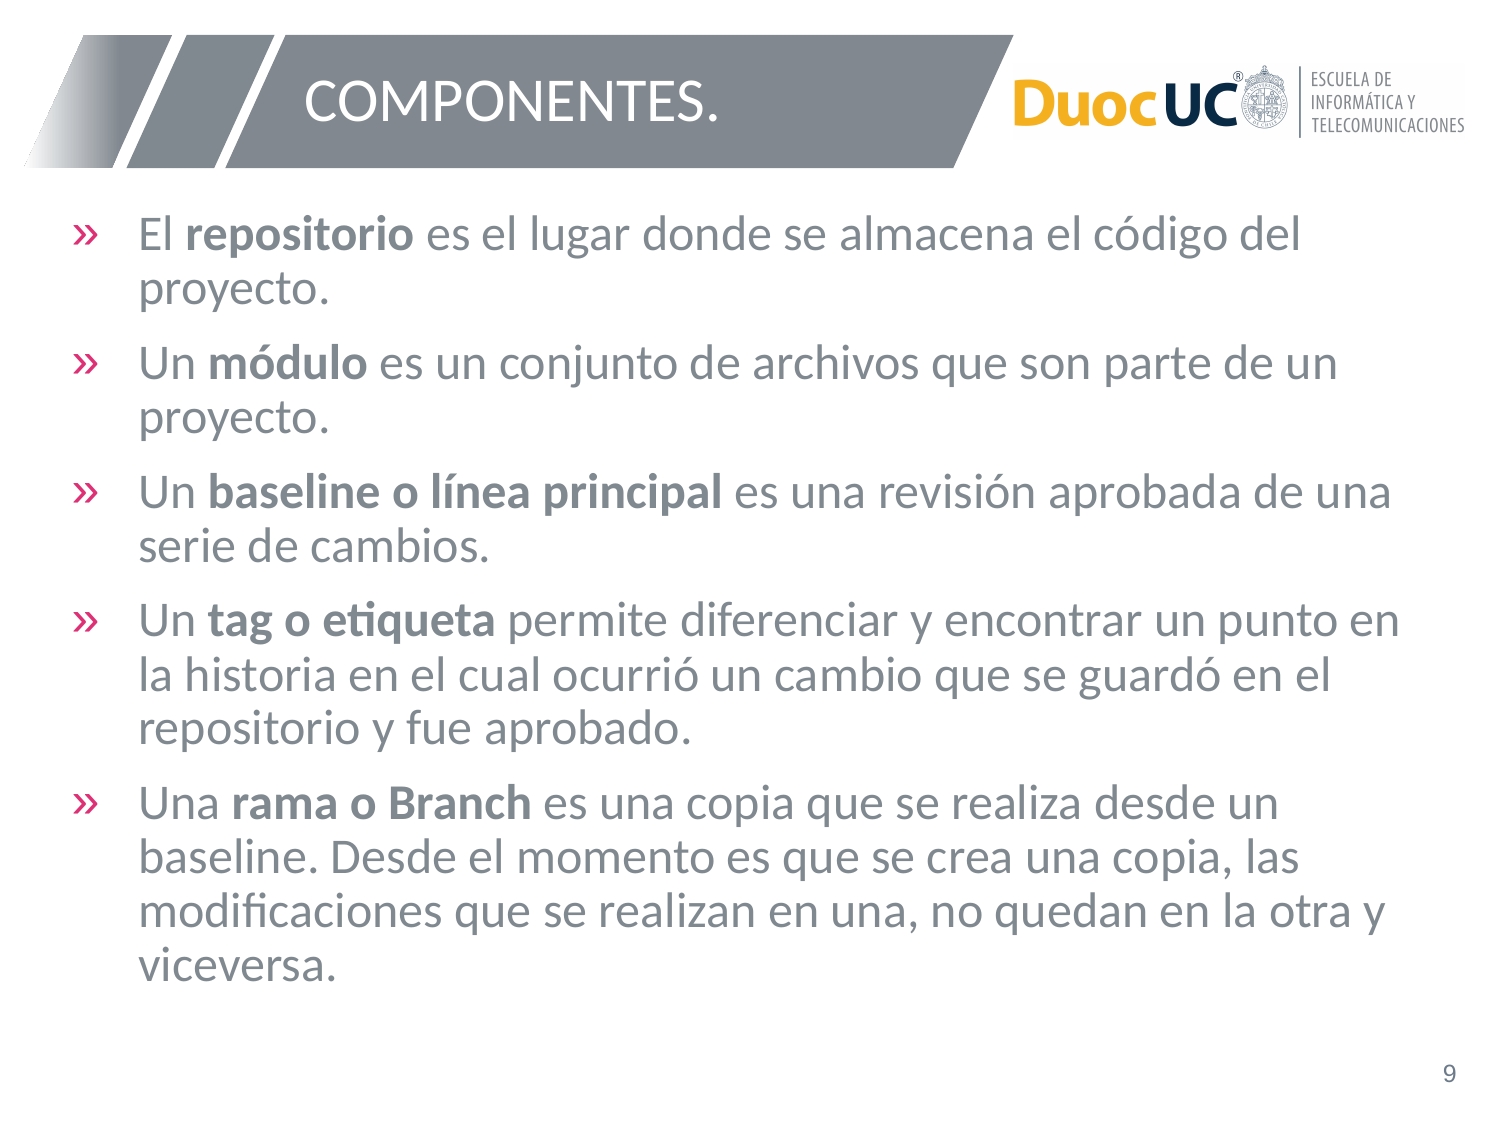

# COMPONENTES.
El repositorio es el lugar donde se almacena el código del proyecto.
Un módulo es un conjunto de archivos que son parte de un proyecto.
Un baseline o línea principal es una revisión aprobada de una serie de cambios.
Un tag o etiqueta permite diferenciar y encontrar un punto en la historia en el cual ocurrió un cambio que se guardó en el repositorio y fue aprobado.
Una rama o Branch es una copia que se realiza desde un baseline. Desde el momento es que se crea una copia, las modificaciones que se realizan en una, no quedan en la otra y viceversa.